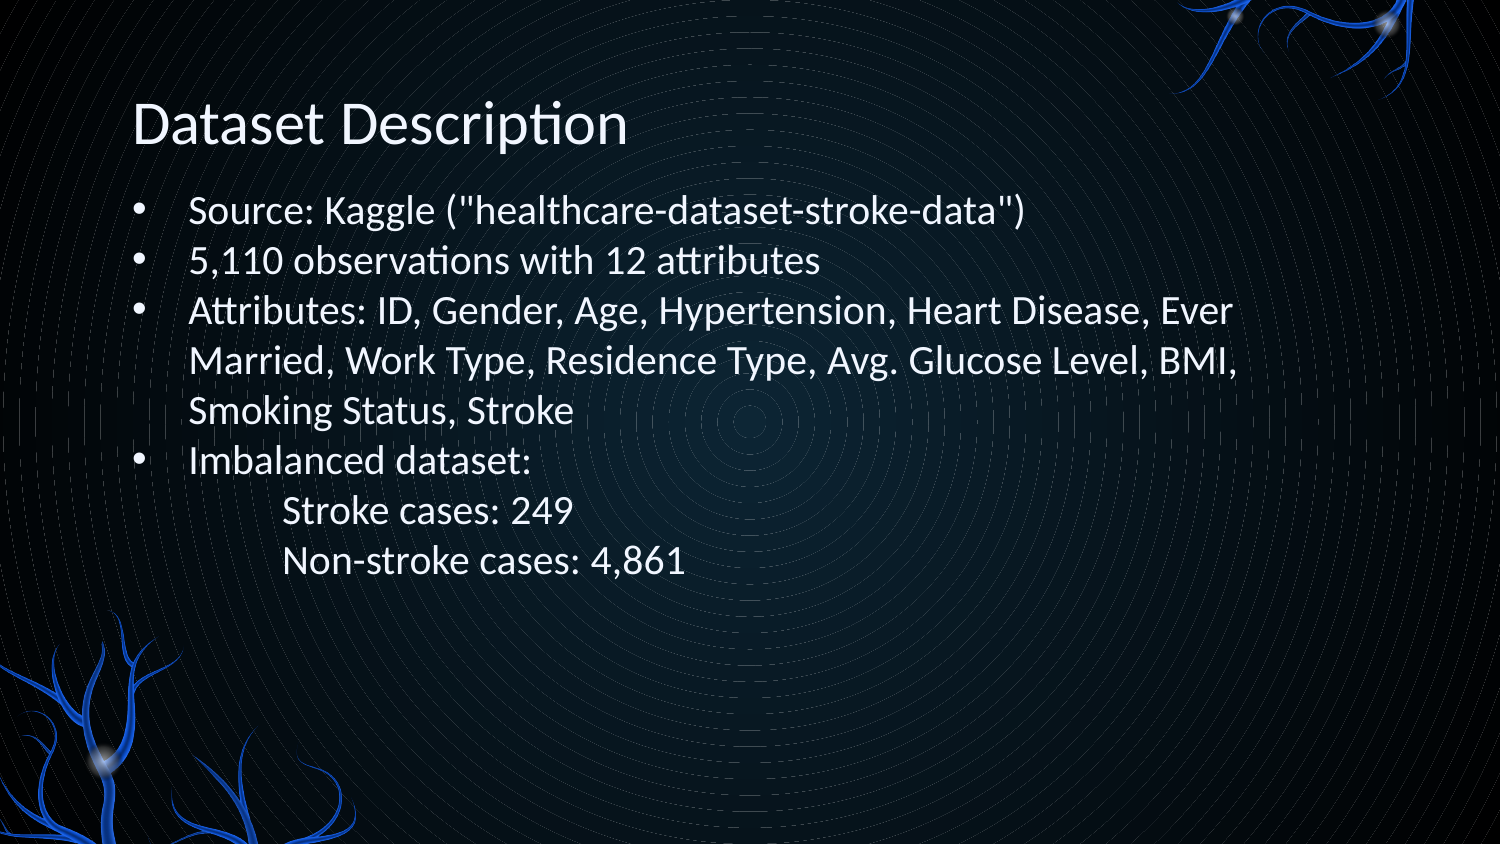

# Dataset Description
Source: Kaggle ("healthcare-dataset-stroke-data")
5,110 observations with 12 attributes
Attributes: ID, Gender, Age, Hypertension, Heart Disease, Ever Married, Work Type, Residence Type, Avg. Glucose Level, BMI, Smoking Status, Stroke
Imbalanced dataset:
 	Stroke cases: 249
	Non-stroke cases: 4,861